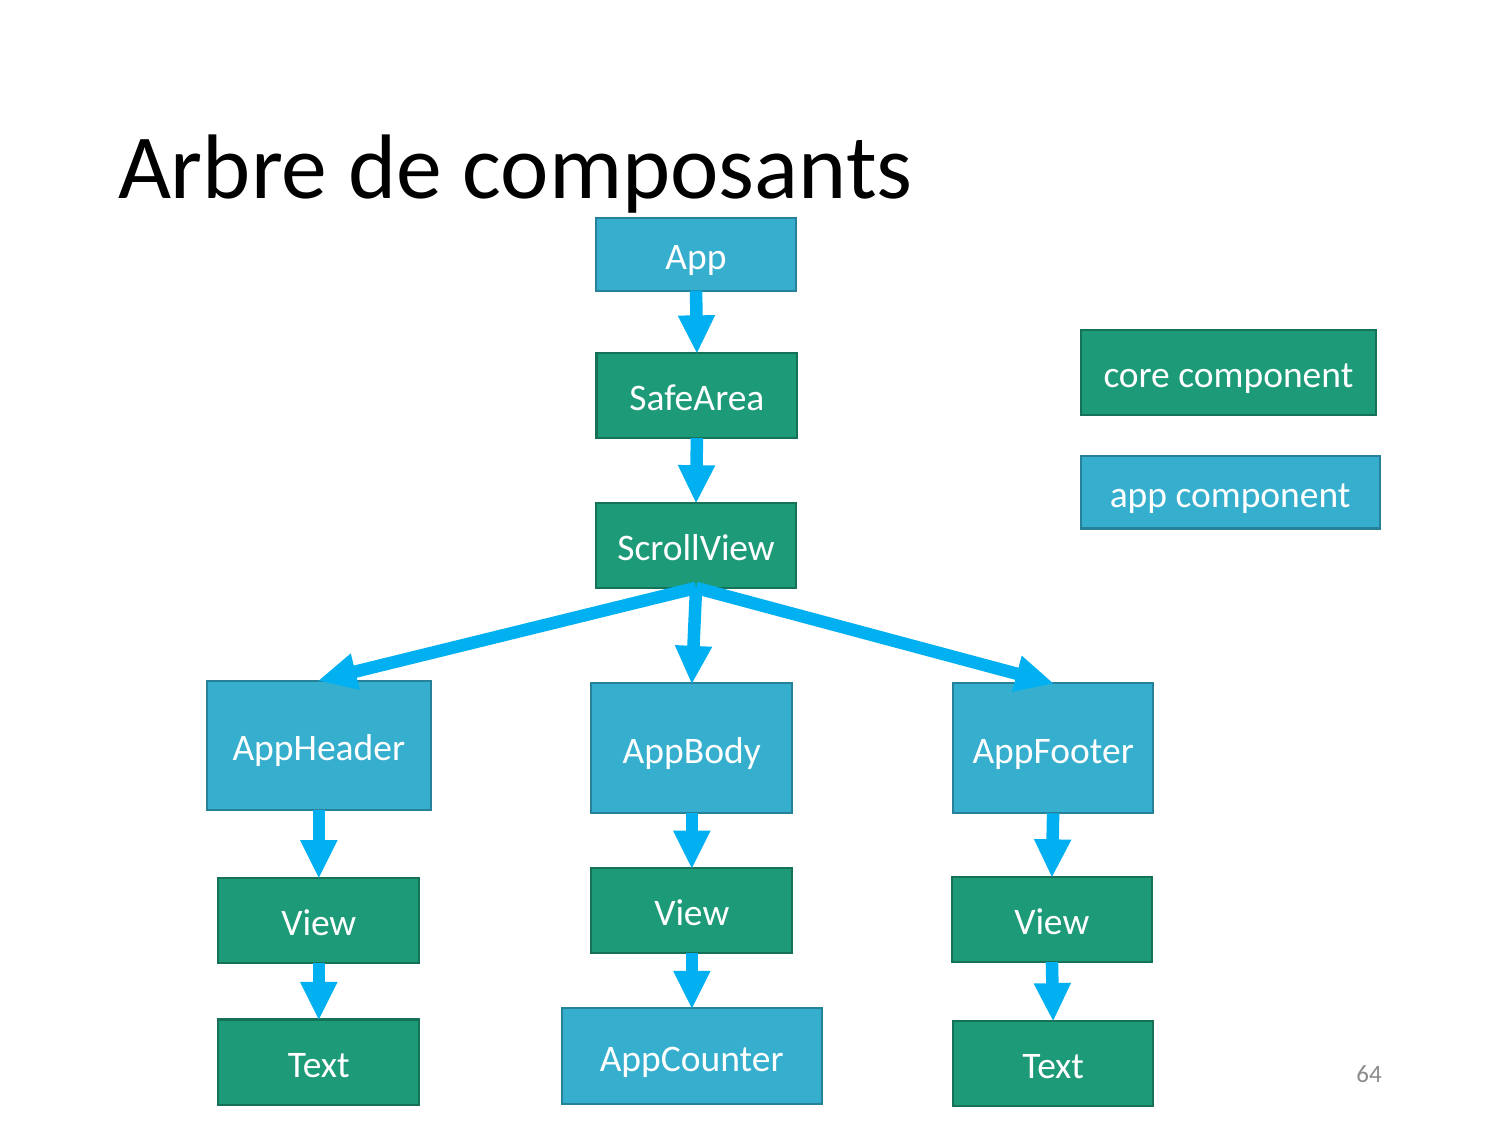

# Arbre de composants
App
core component
SafeArea
app component
ScrollView
AppHeader
AppBody
AppFooter
View
View
View
AppCounter
Text
Text
64